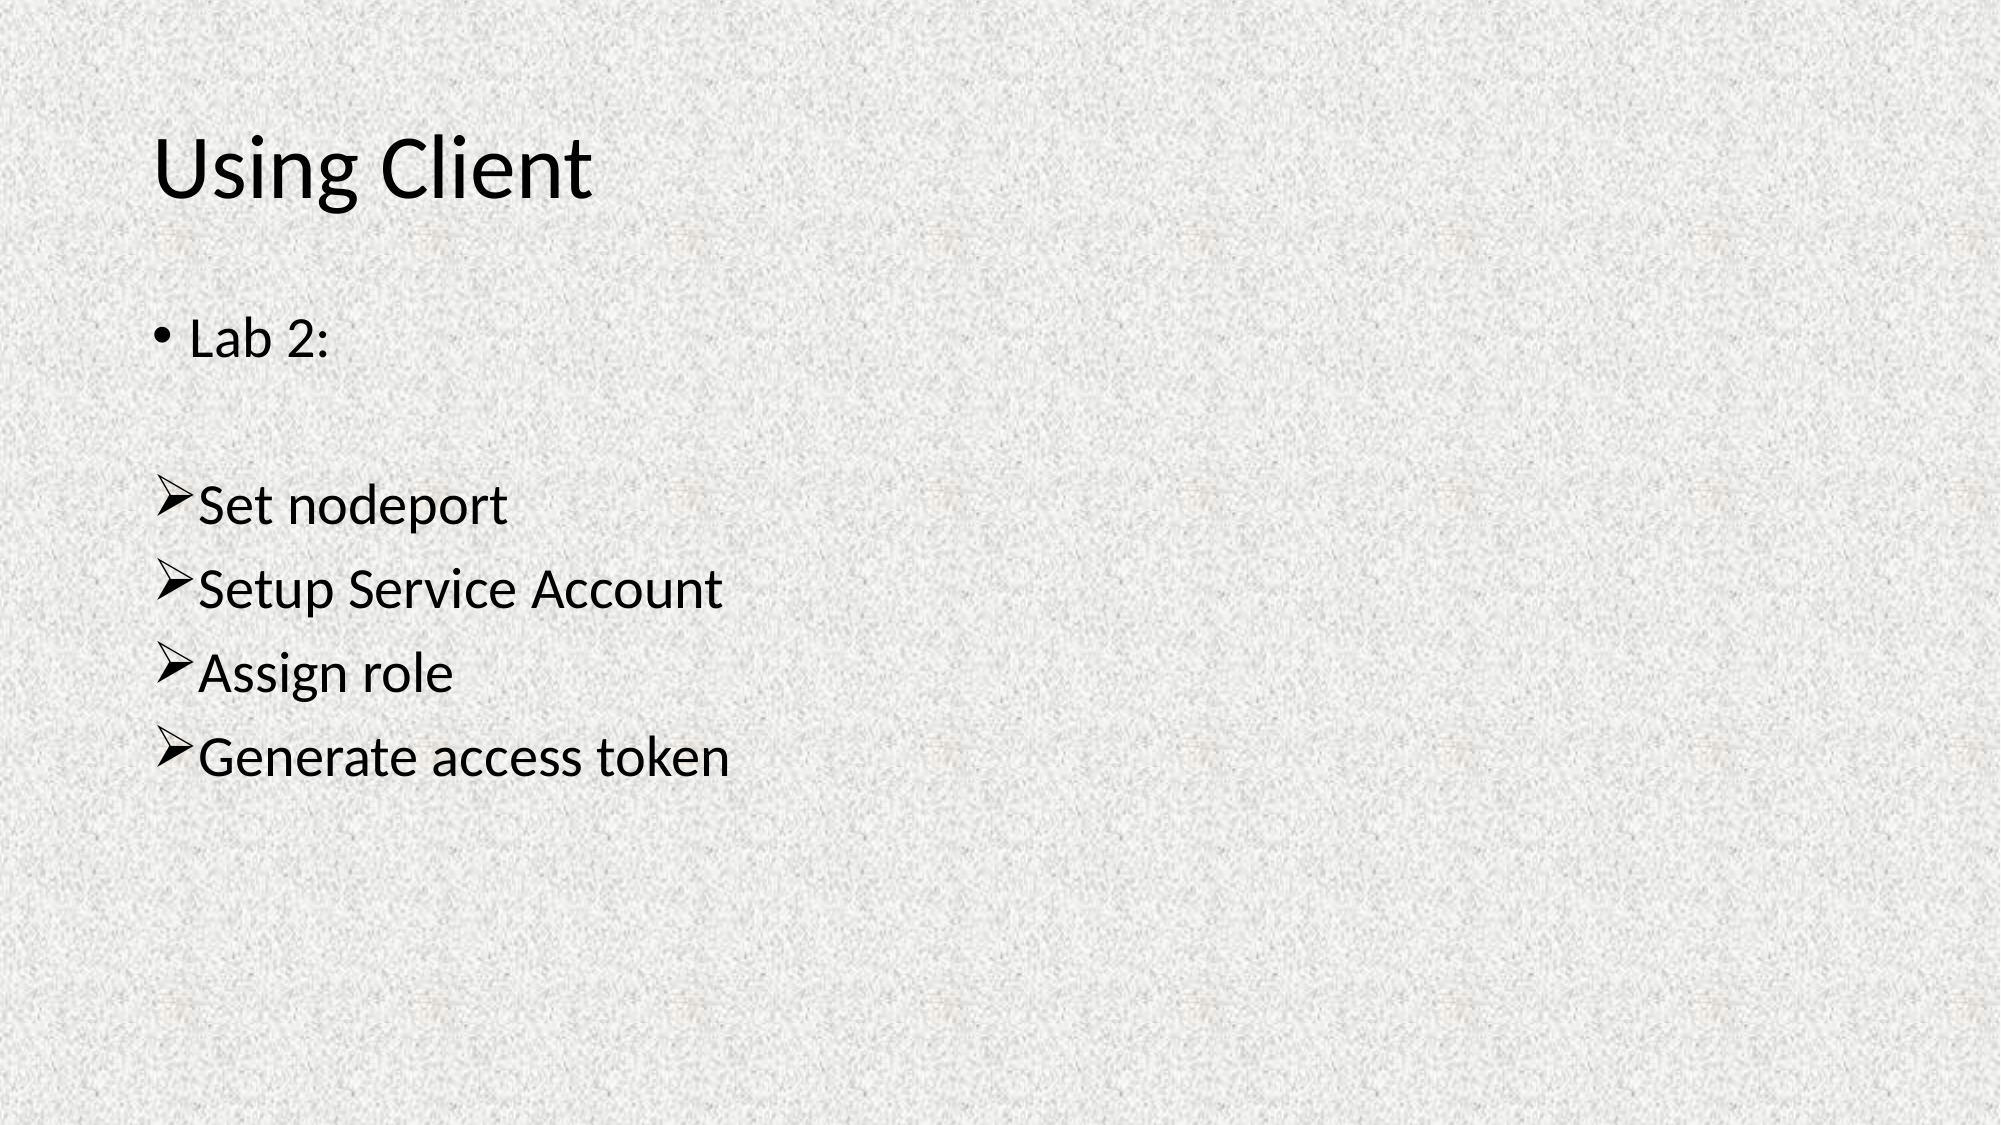

# Using Client
Lab 2:

Set nodeport
Setup Service Account
Assign role
Generate access token